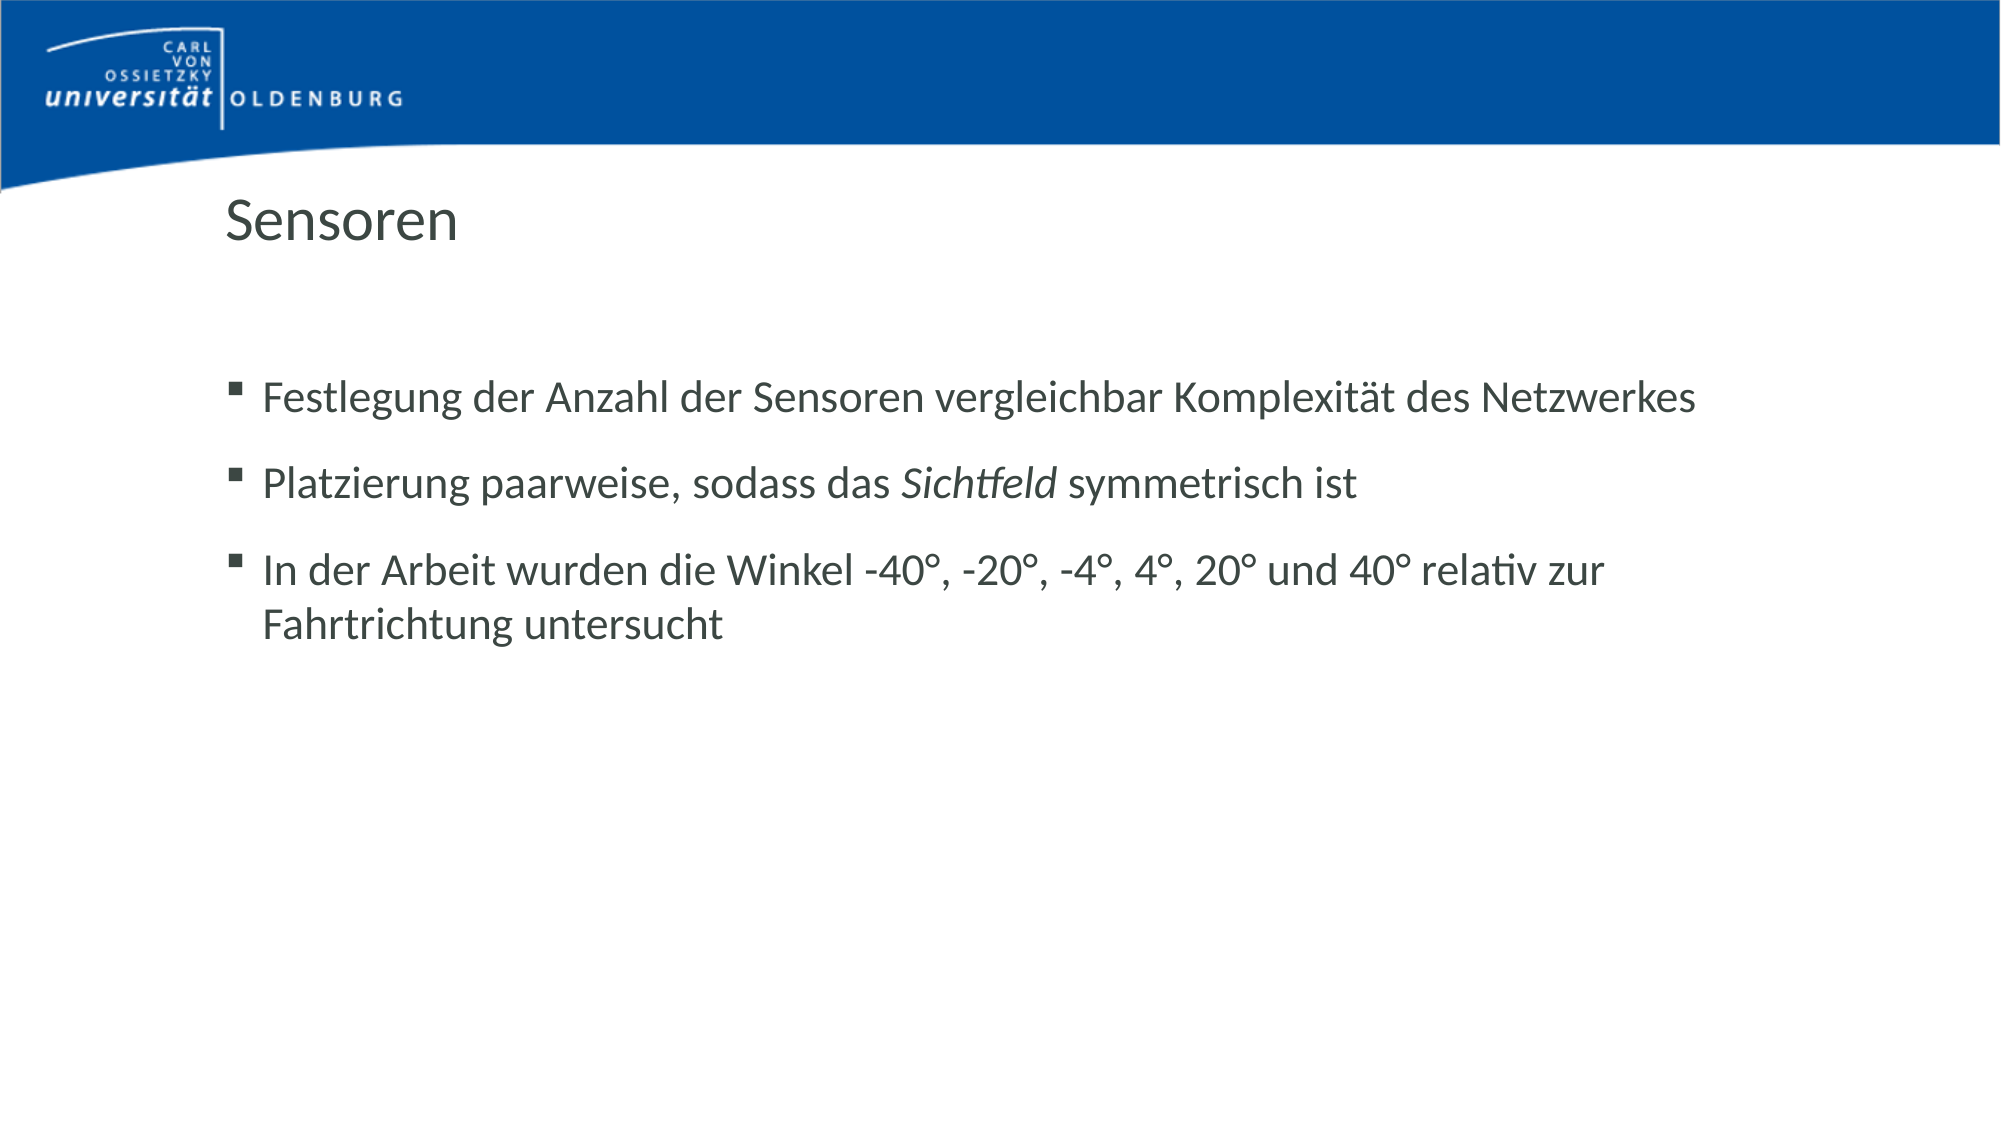

# Sensoren
Festlegung der Anzahl der Sensoren vergleichbar Komplexität des Netzwerkes
Platzierung paarweise, sodass das Sichtfeld symmetrisch ist
In der Arbeit wurden die Winkel -40°, -20°, -4°, 4°, 20° und 40° relativ zur Fahrtrichtung untersucht
Bachelorarbeit von Eike Stein - Gutachter: Dr. Marco Grawunder, Cornelius Ludmann
23